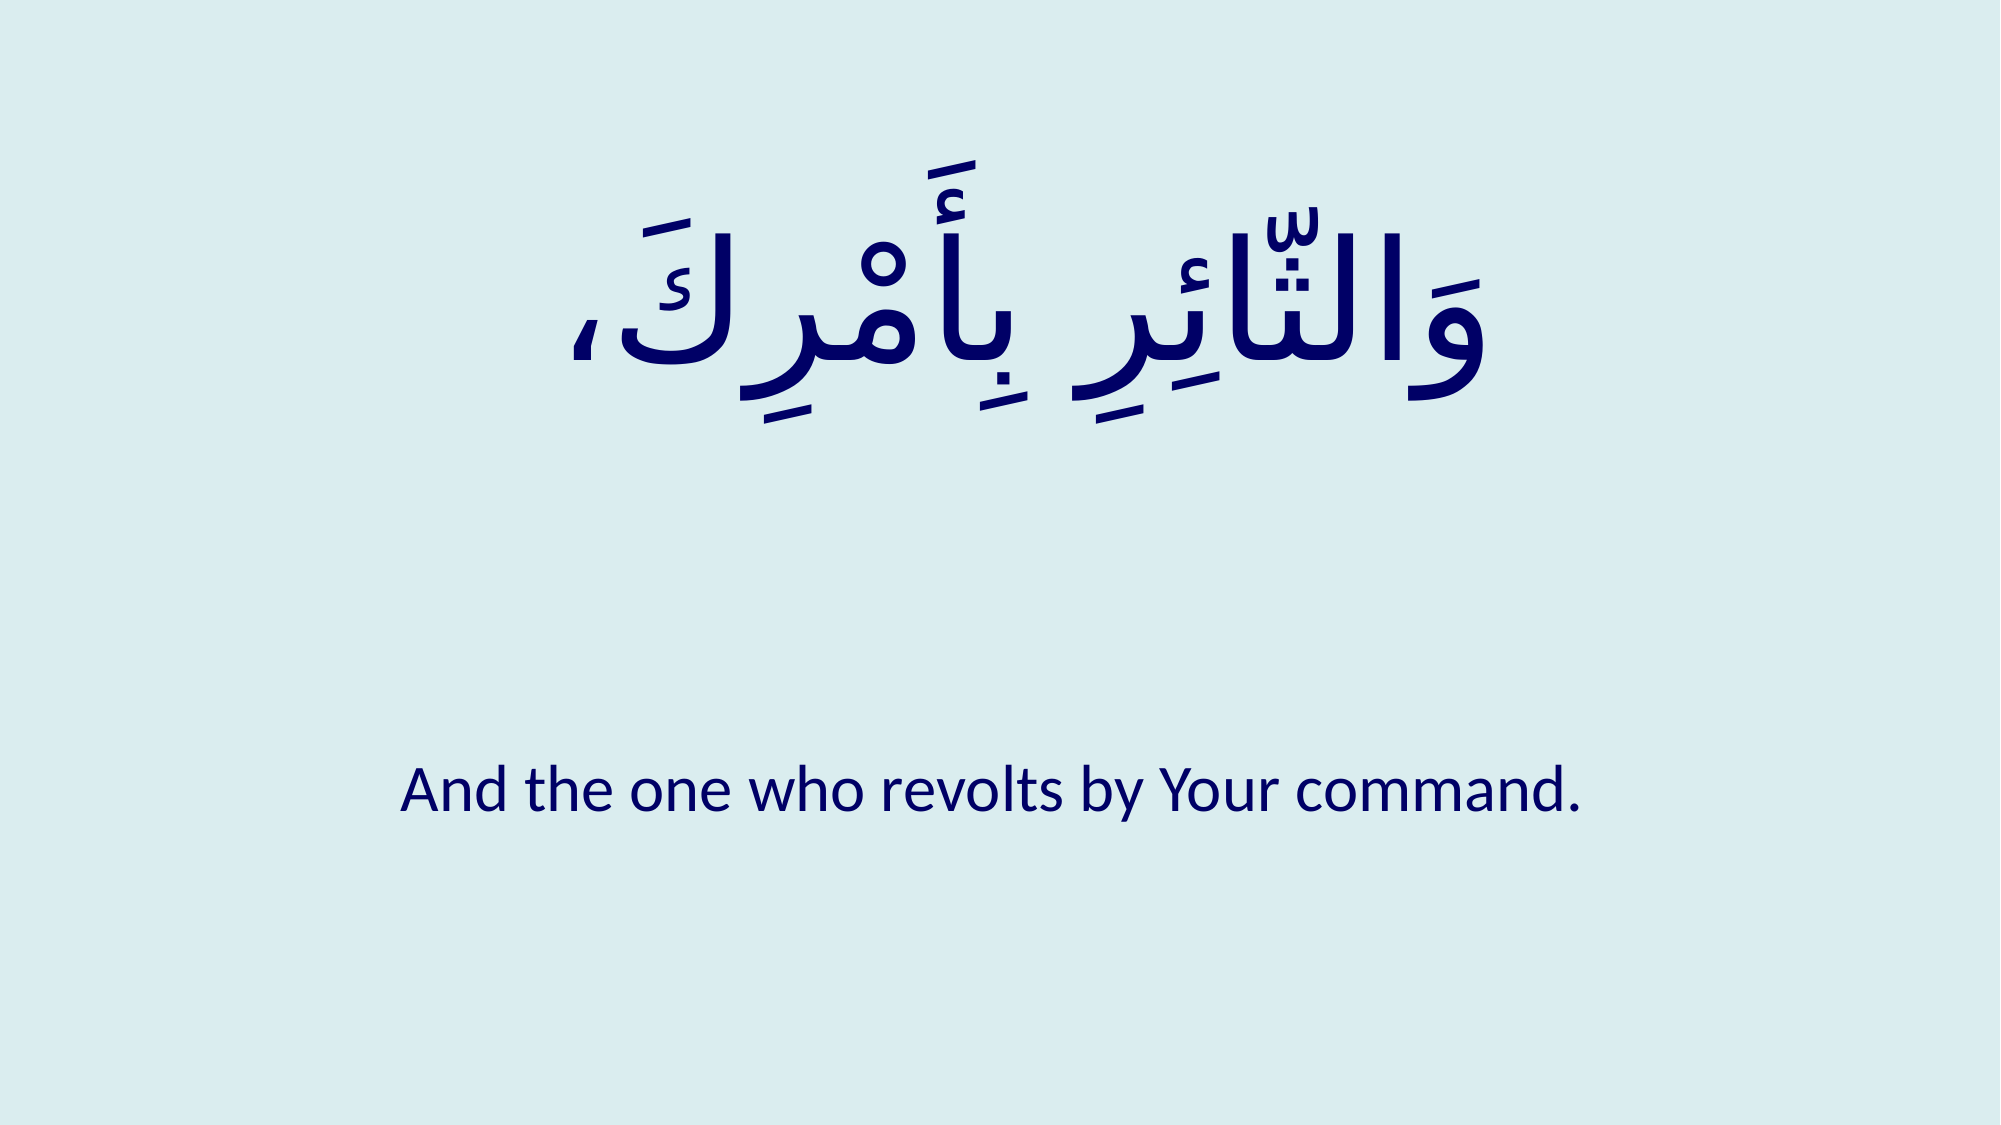

# وَالثّائِرِ بِأَمْرِكَ،
And the one who revolts by Your command.